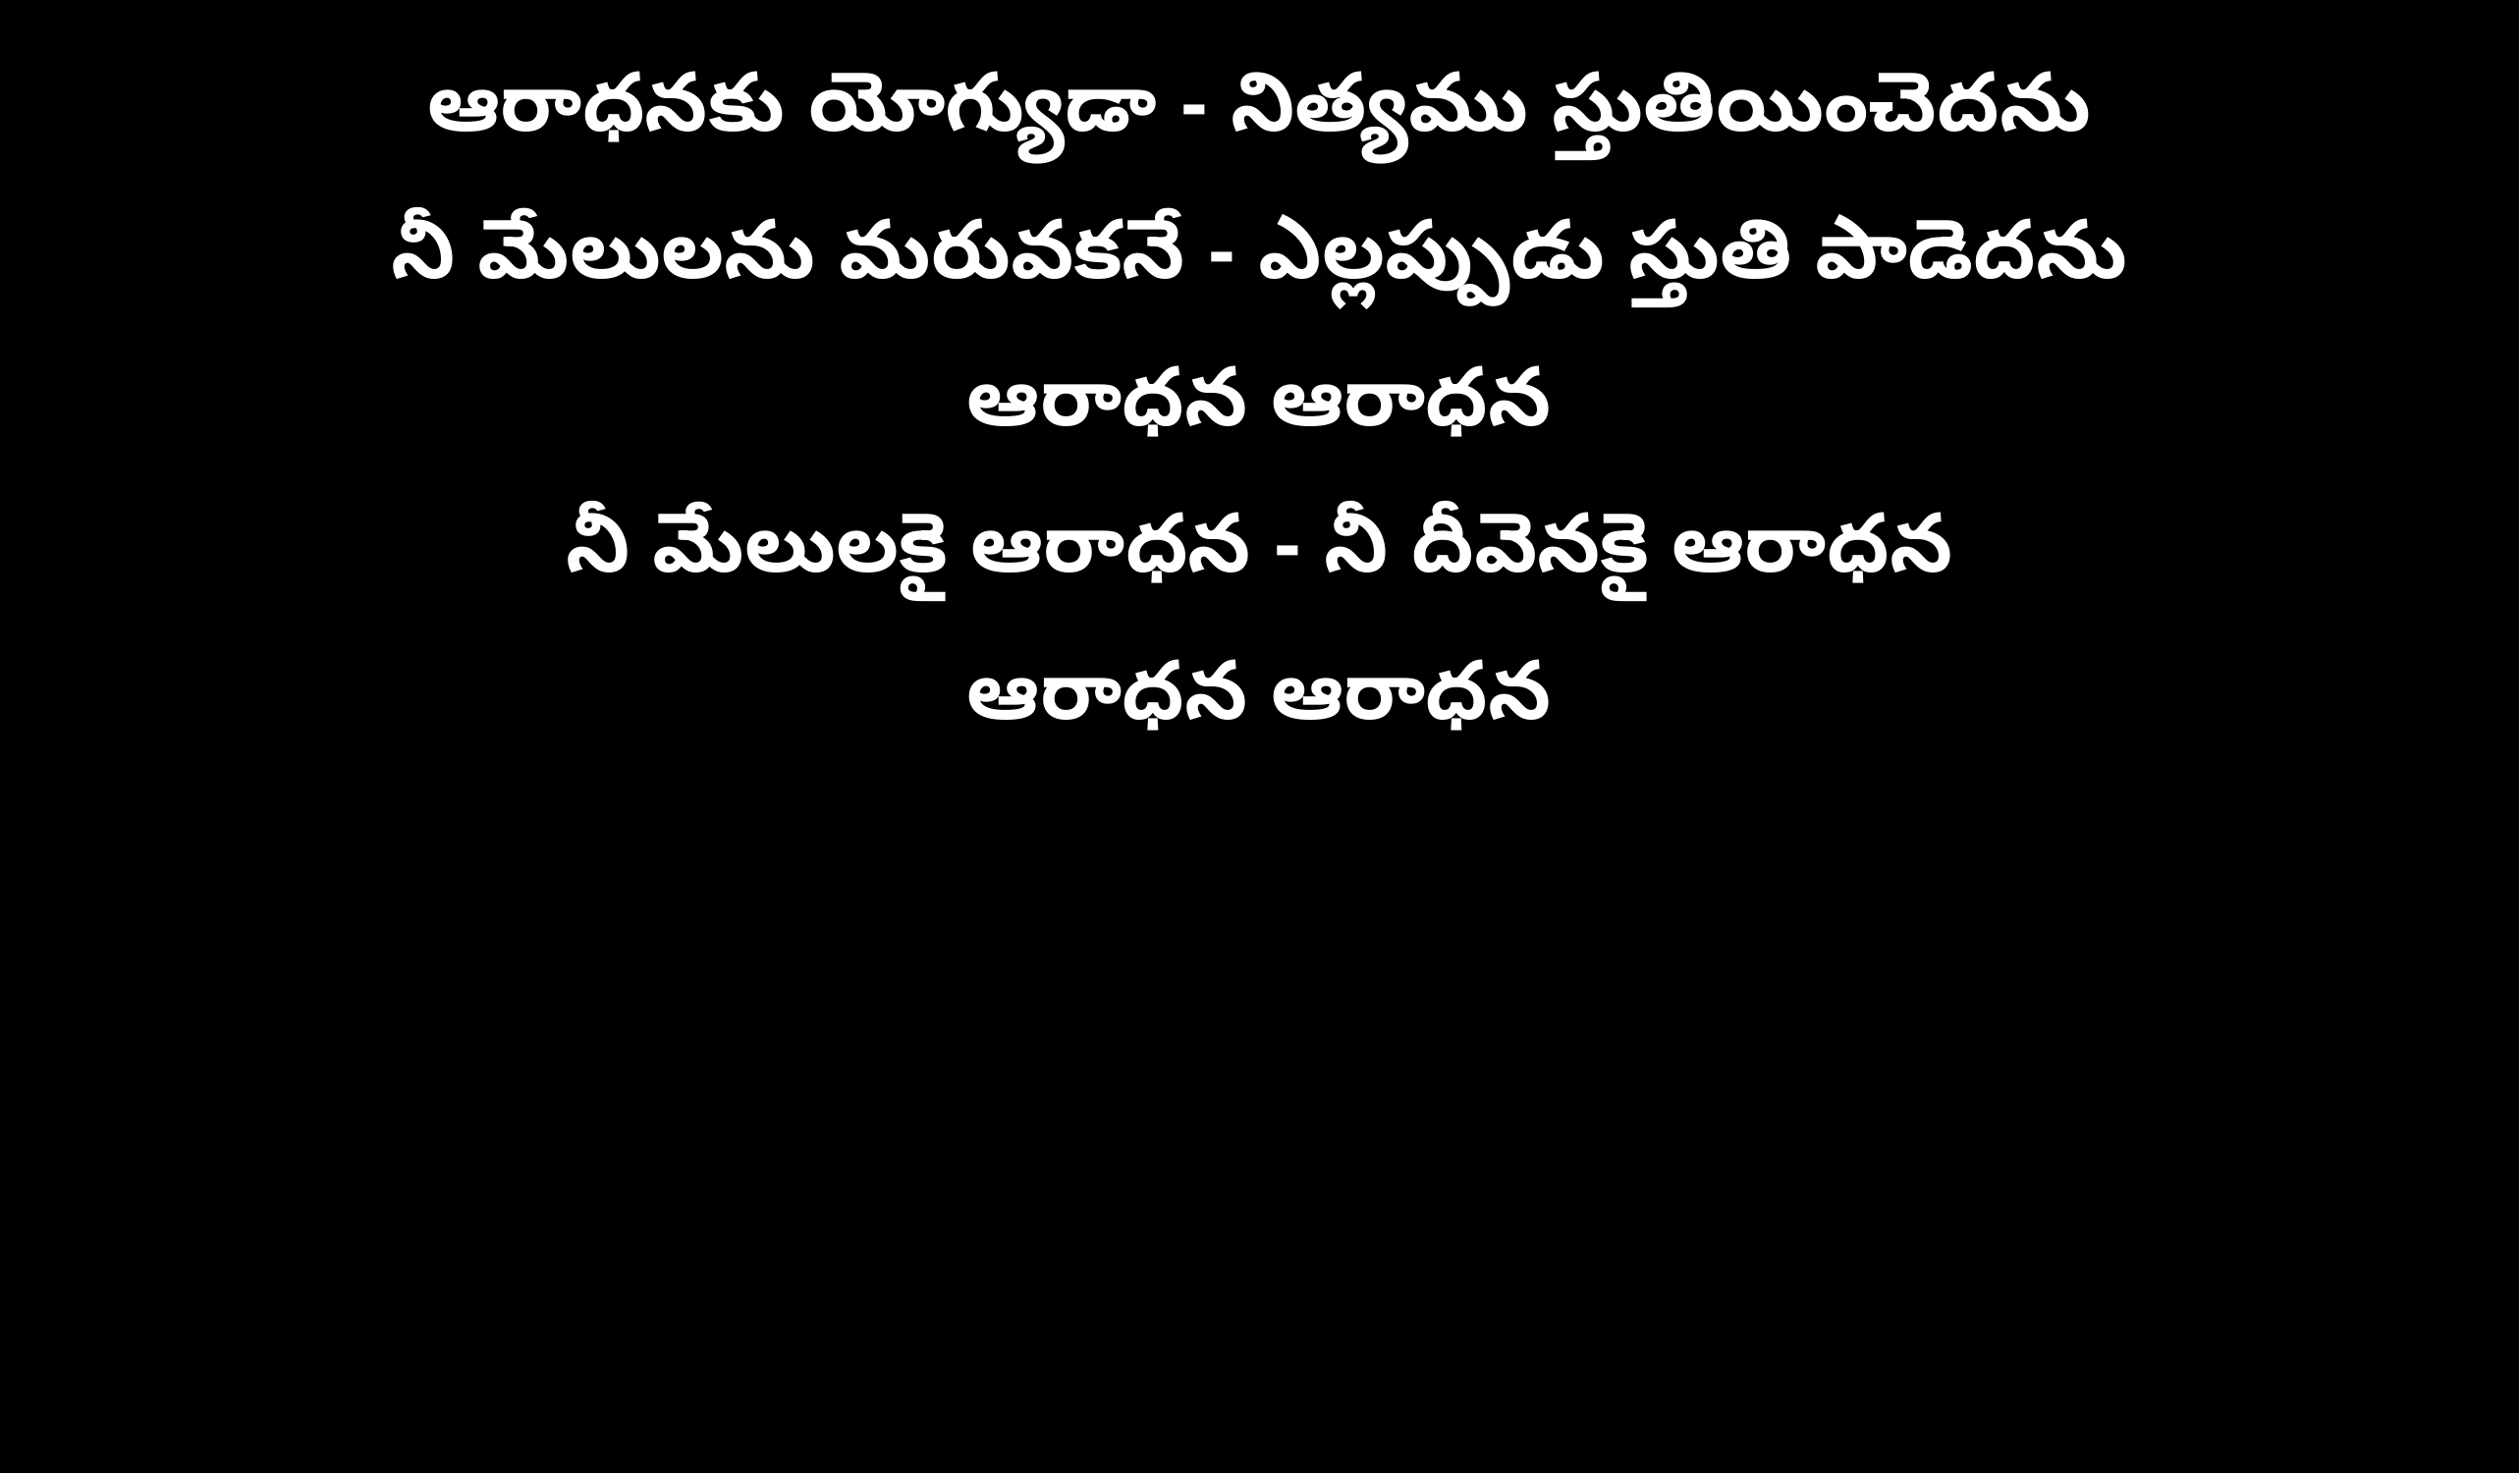

ఆరాధనకు యోగ్యుడా - నిత్యము స్తుతియించెదను
నీ మేలులను మరువకనే - ఎల్లప్పుడు స్తుతి పాడెదను
ఆరాధన ఆరాధన
నీ మేలులకై ఆరాధన - నీ దీవెనకై ఆరాధన
ఆరాధన ఆరాధన